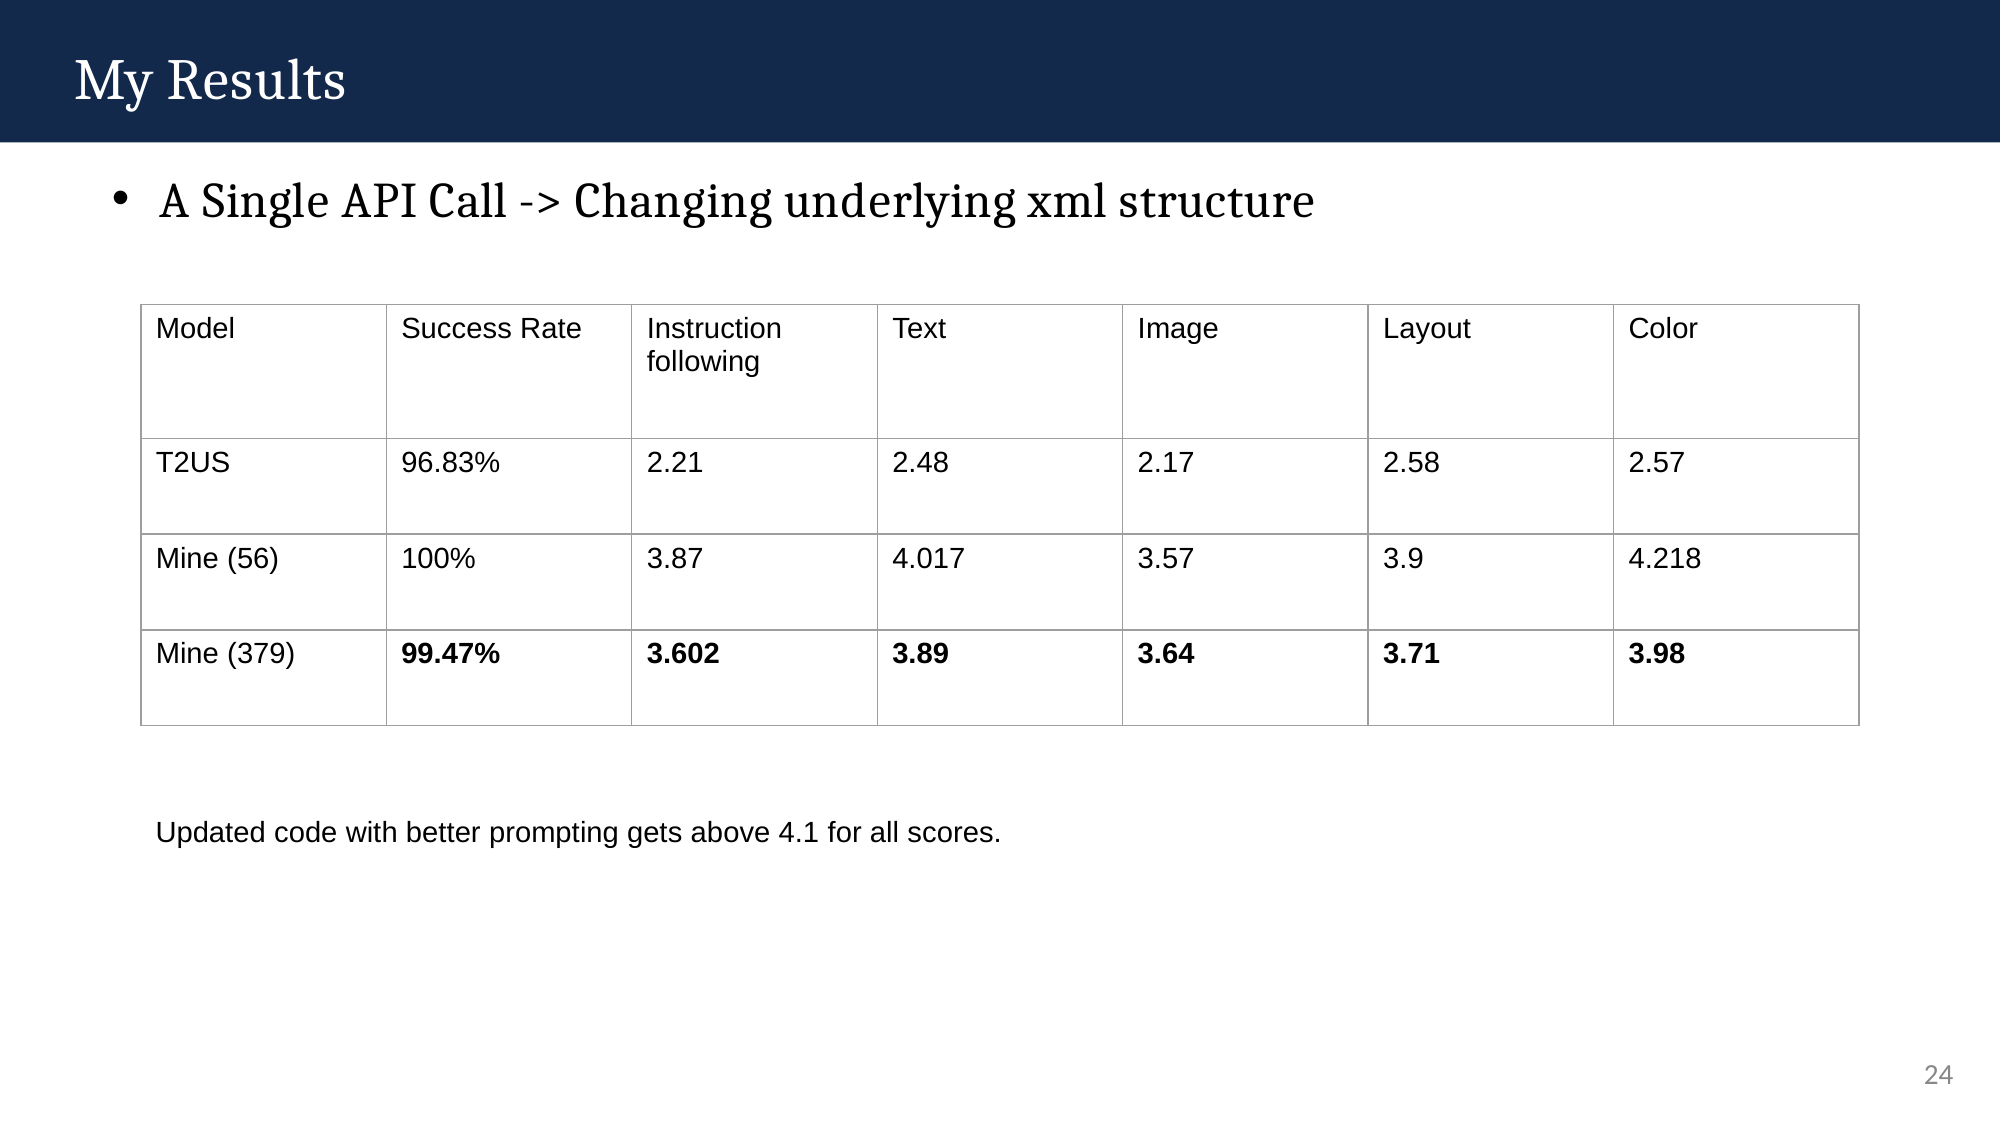

My Results
A Single API Call -> Changing underlying xml structure
| Model | Success Rate | Instruction following | Text | Image | Layout | Color |
| --- | --- | --- | --- | --- | --- | --- |
| T2US | 96.83% | 2.21 | 2.48 | 2.17 | 2.58 | 2.57 |
| Mine (56) | 100% | 3.87 | 4.017 | 3.57 | 3.9 | 4.218 |
| Mine (379) | 99.47% | 3.602 | 3.89 | 3.64 | 3.71 | 3.98 |
Updated code with better prompting gets above 4.1 for all scores.
24